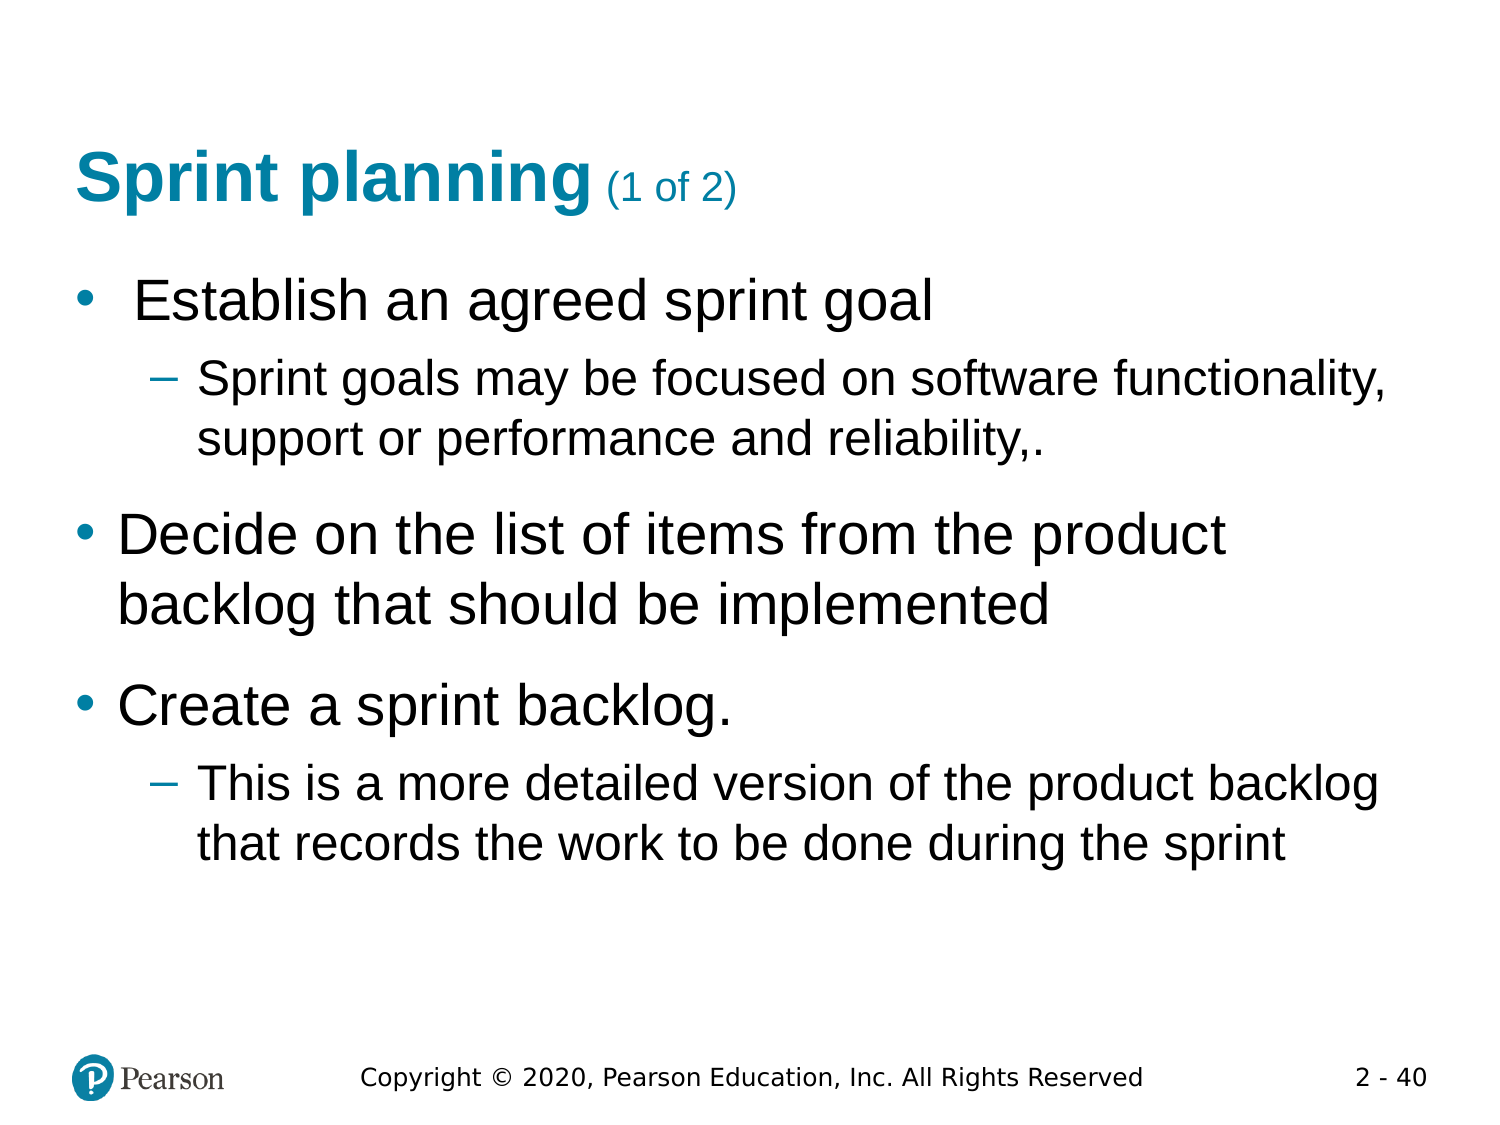

# Sprint planning (1 of 2)
 Establish an agreed sprint goal
Sprint goals may be focused on software functionality, support or performance and reliability,.
Decide on the list of items from the product backlog that should be implemented
Create a sprint backlog.
This is a more detailed version of the product backlog that records the work to be done during the sprint